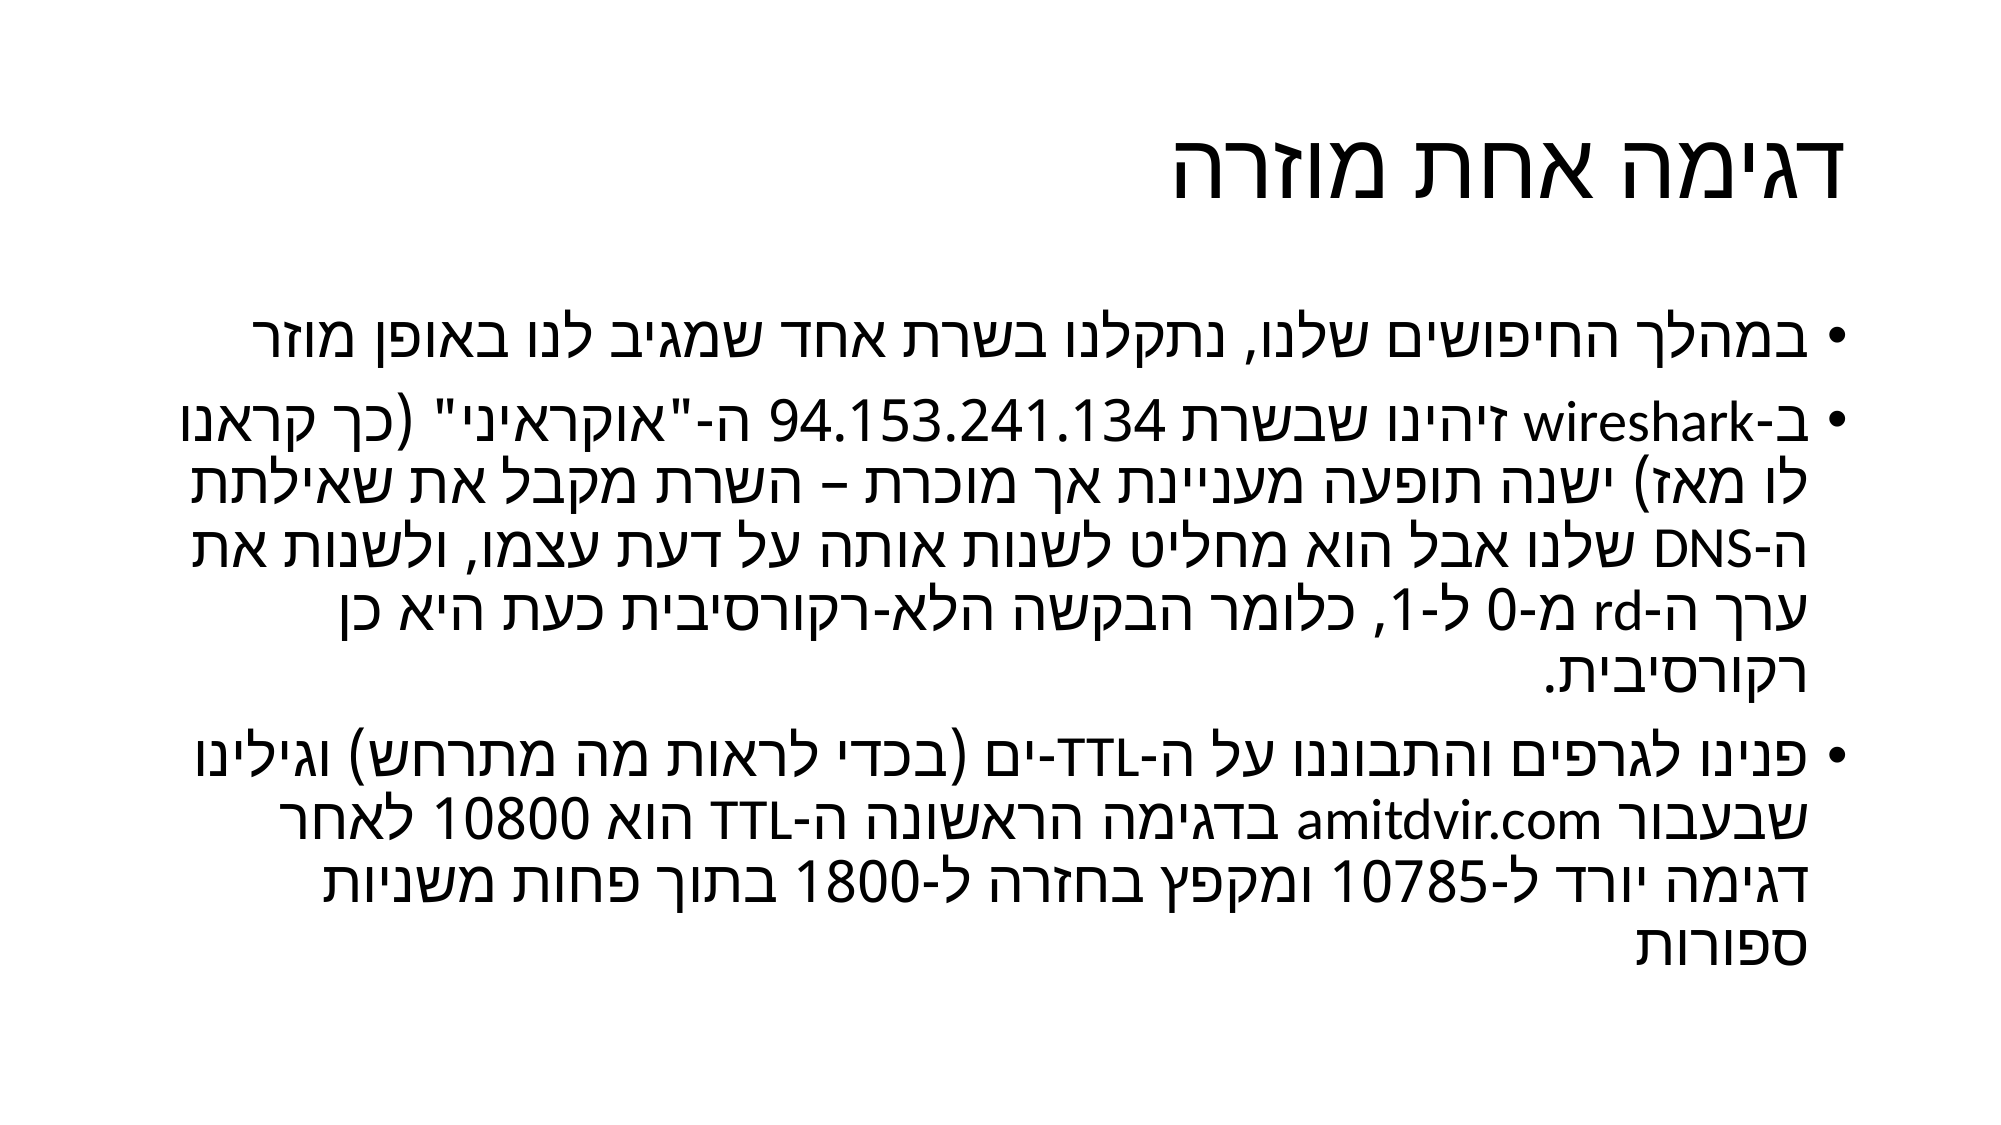

# דגימה אחת מוזרה
במהלך החיפושים שלנו, נתקלנו בשרת אחד שמגיב לנו באופן מוזר
ב-wireshark זיהינו שבשרת 94.153.241.134 ה-"אוקראיני" (כך קראנו לו מאז) ישנה תופעה מעניינת אך מוכרת – השרת מקבל את שאילתת ה-DNS שלנו אבל הוא מחליט לשנות אותה על דעת עצמו, ולשנות את ערך ה-rd מ-0 ל-1, כלומר הבקשה הלא-רקורסיבית כעת היא כן רקורסיבית.
פנינו לגרפים והתבוננו על ה-TTL-ים (בכדי לראות מה מתרחש) וגילינו שבעבור amitdvir.com בדגימה הראשונה ה-TTL הוא 10800 לאחר דגימה יורד ל-10785 ומקפץ בחזרה ל-1800 בתוך פחות משניות ספורות